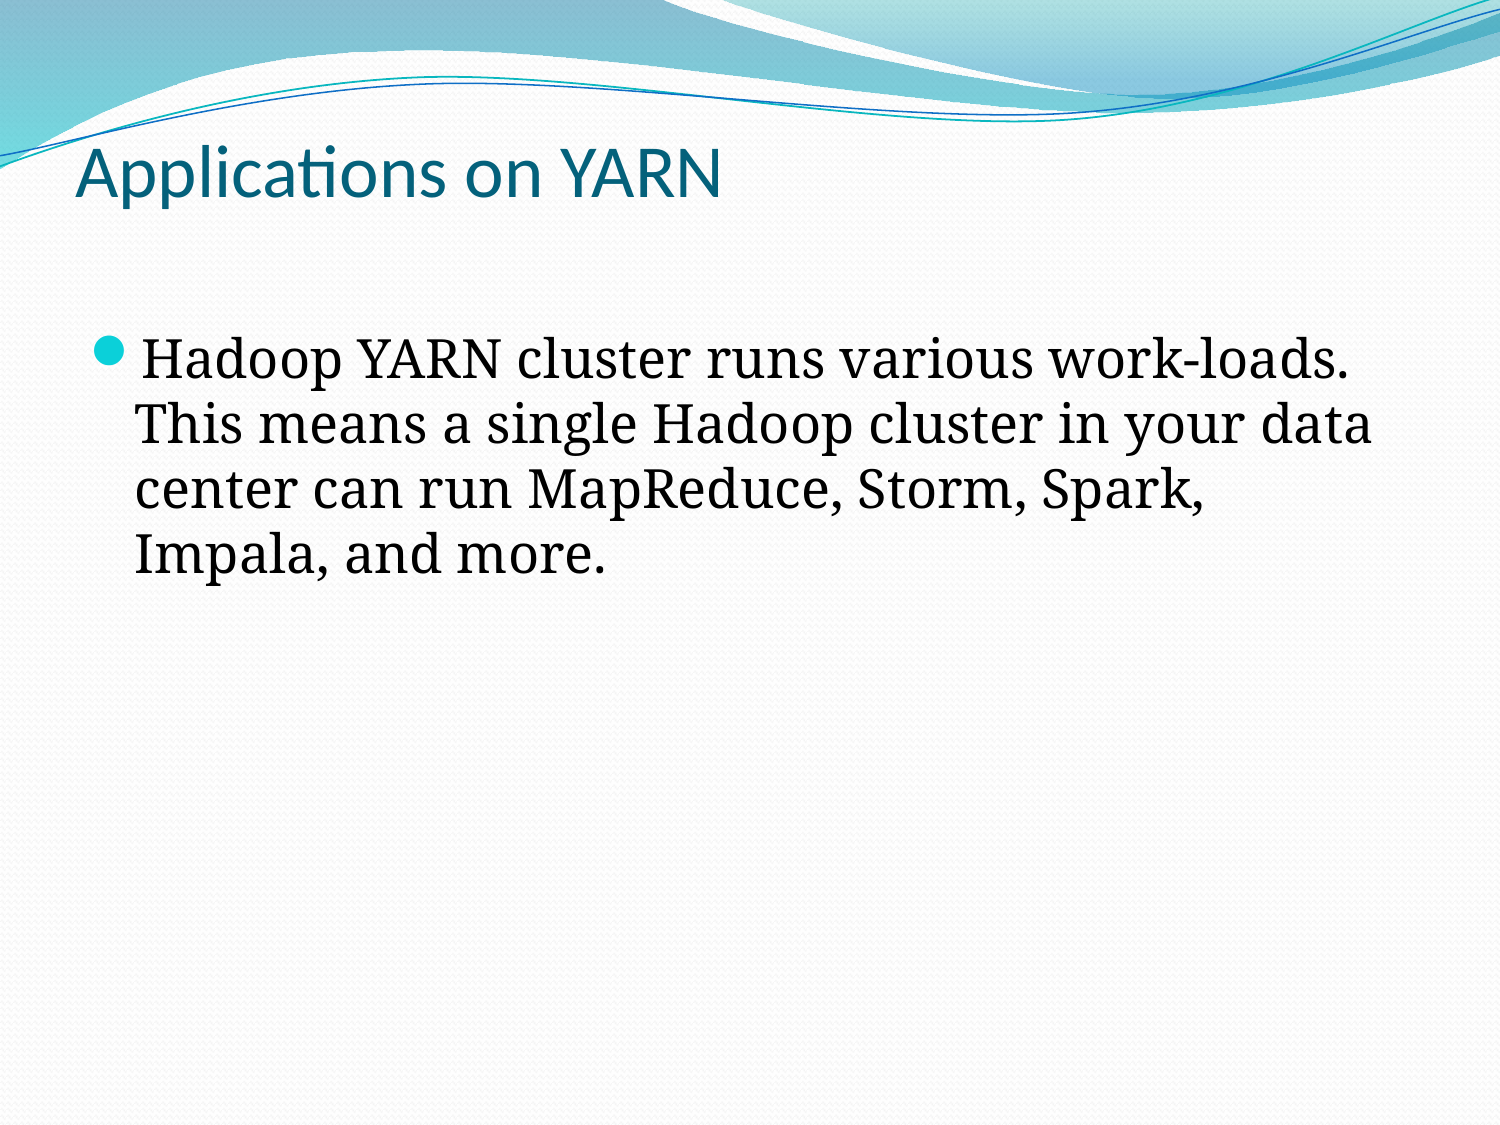

# Applications on YARN
Hadoop YARN cluster runs various work-loads. This means a single Hadoop cluster in your data center can run MapReduce, Storm, Spark, Impala, and more.